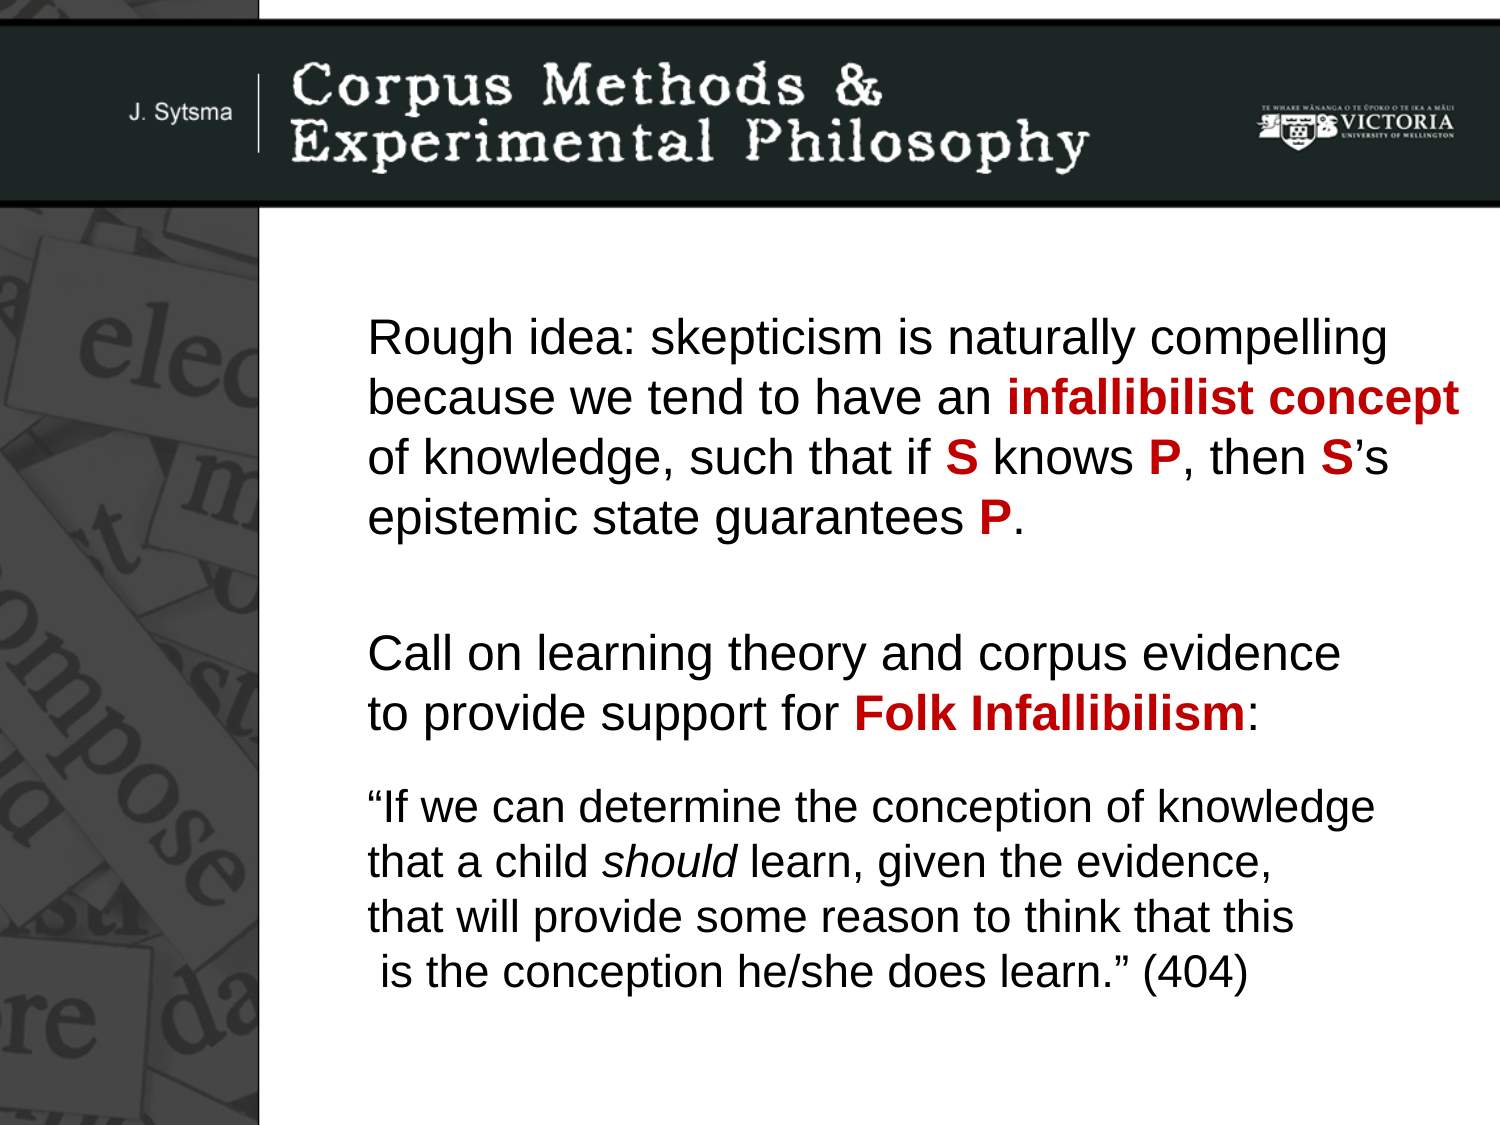

Rough idea: skepticism is naturally compelling
because we tend to have an infallibilist concept
of knowledge, such that if S knows P, then S’s
epistemic state guarantees P.
Call on learning theory and corpus evidence
to provide support for Folk Infallibilism:
“If we can determine the conception of knowledge
that a child should learn, given the evidence,
that will provide some reason to think that this
 is the conception he/she does learn.” (404)